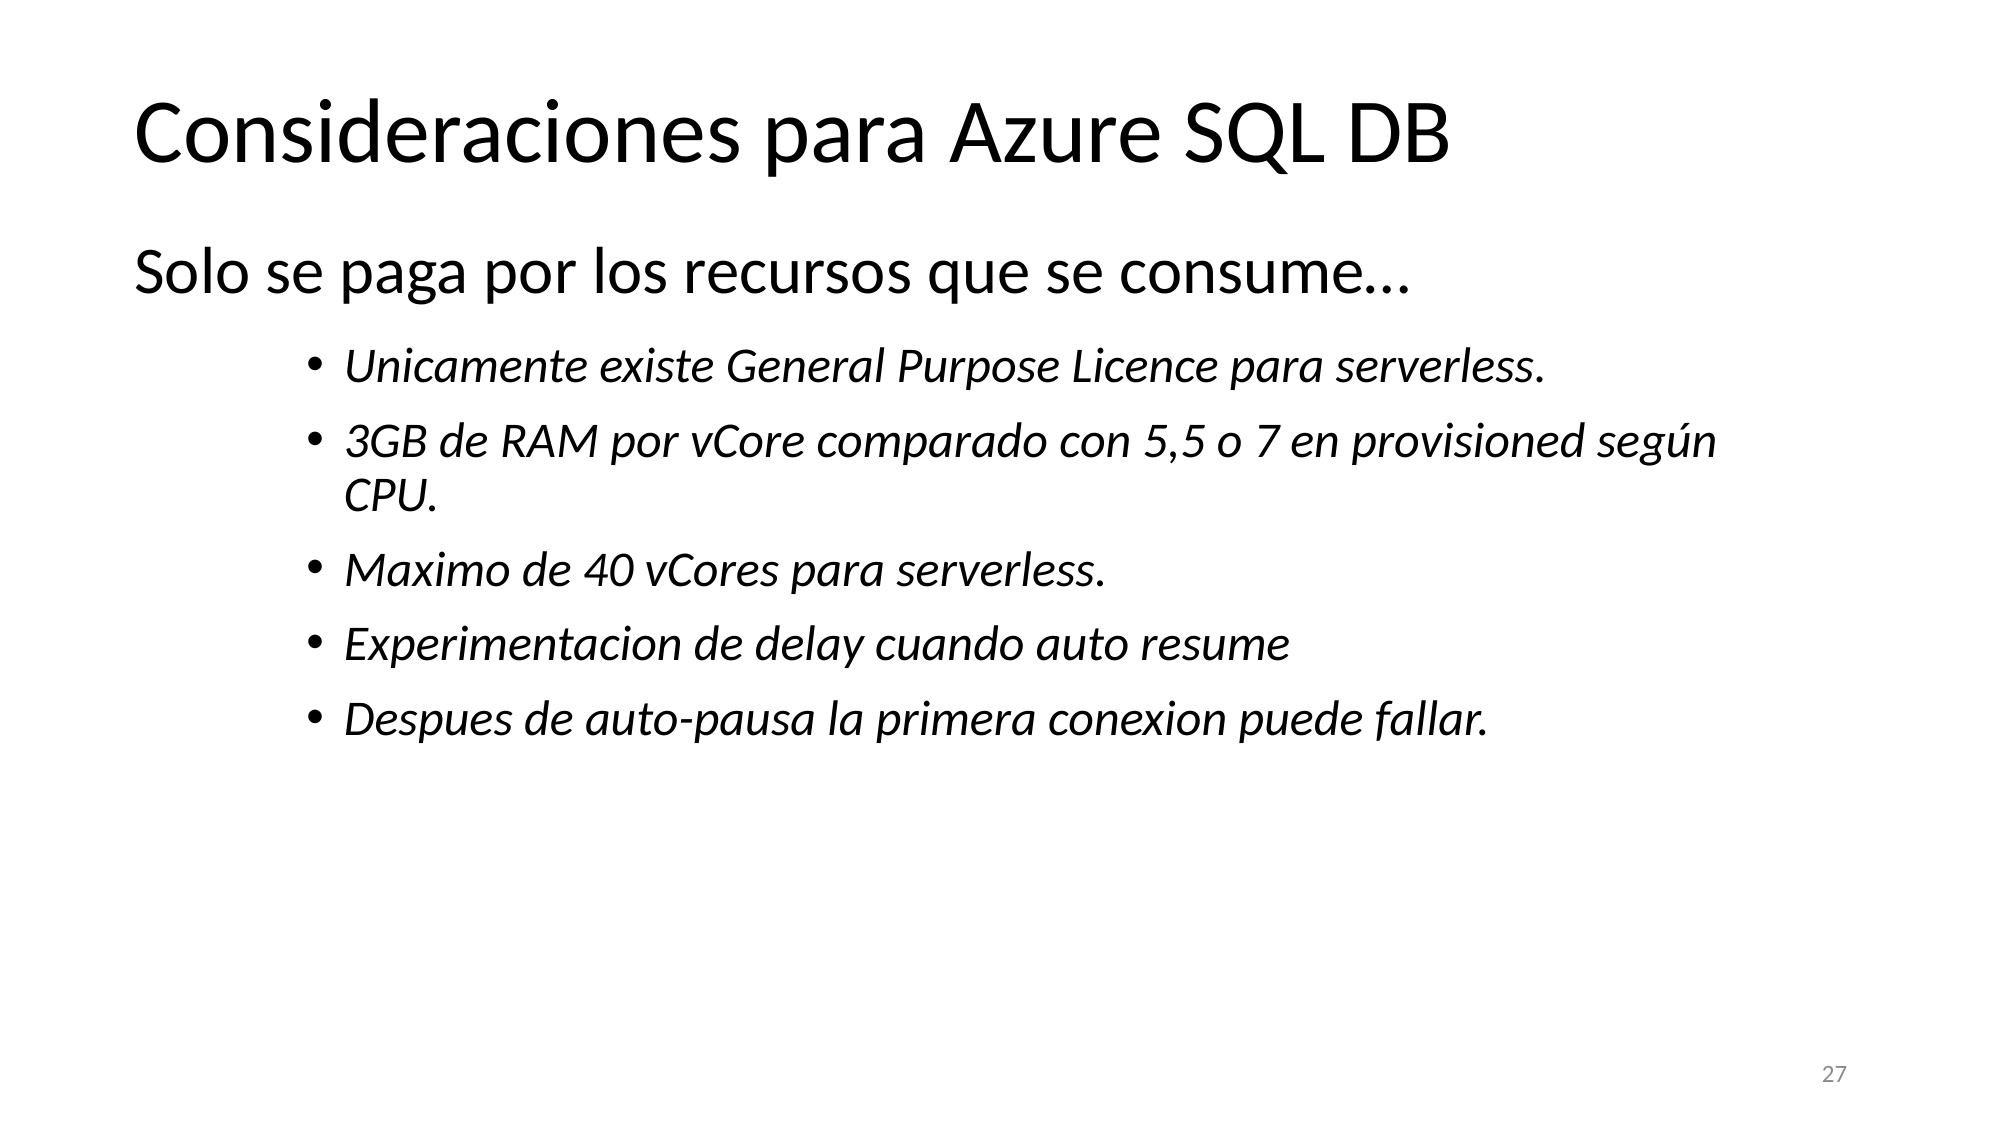

Consideraciones para Azure SQL DB
Solo se paga por los recursos que se consume…
Unicamente existe General Purpose Licence para serverless.
3GB de RAM por vCore comparado con 5,5 o 7 en provisioned según CPU.
Maximo de 40 vCores para serverless.
Experimentacion de delay cuando auto resume
Despues de auto-pausa la primera conexion puede fallar.

27